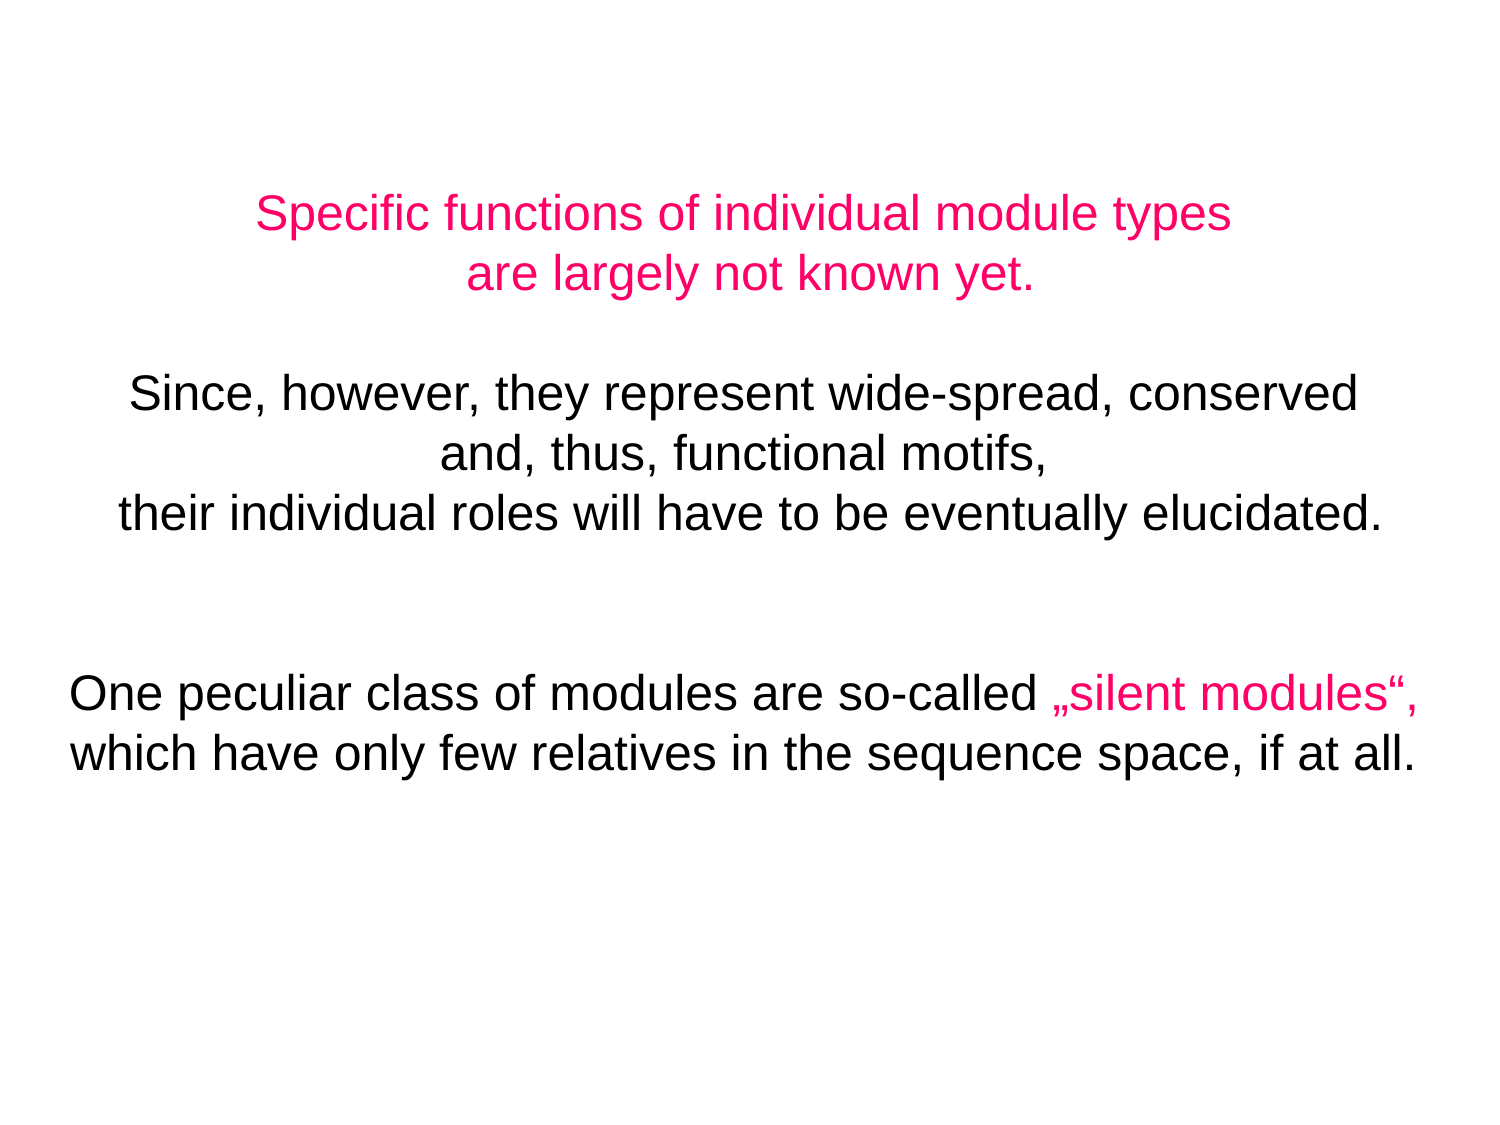

Specific functions of individual module types
are largely not known yet.

Since, however, they represent wide-spread, conserved
and, thus, functional motifs,
their individual roles will have to be eventually elucidated.

One peculiar class of modules are so-called „silent modules“,
which have only few relatives in the sequence space, if at all.